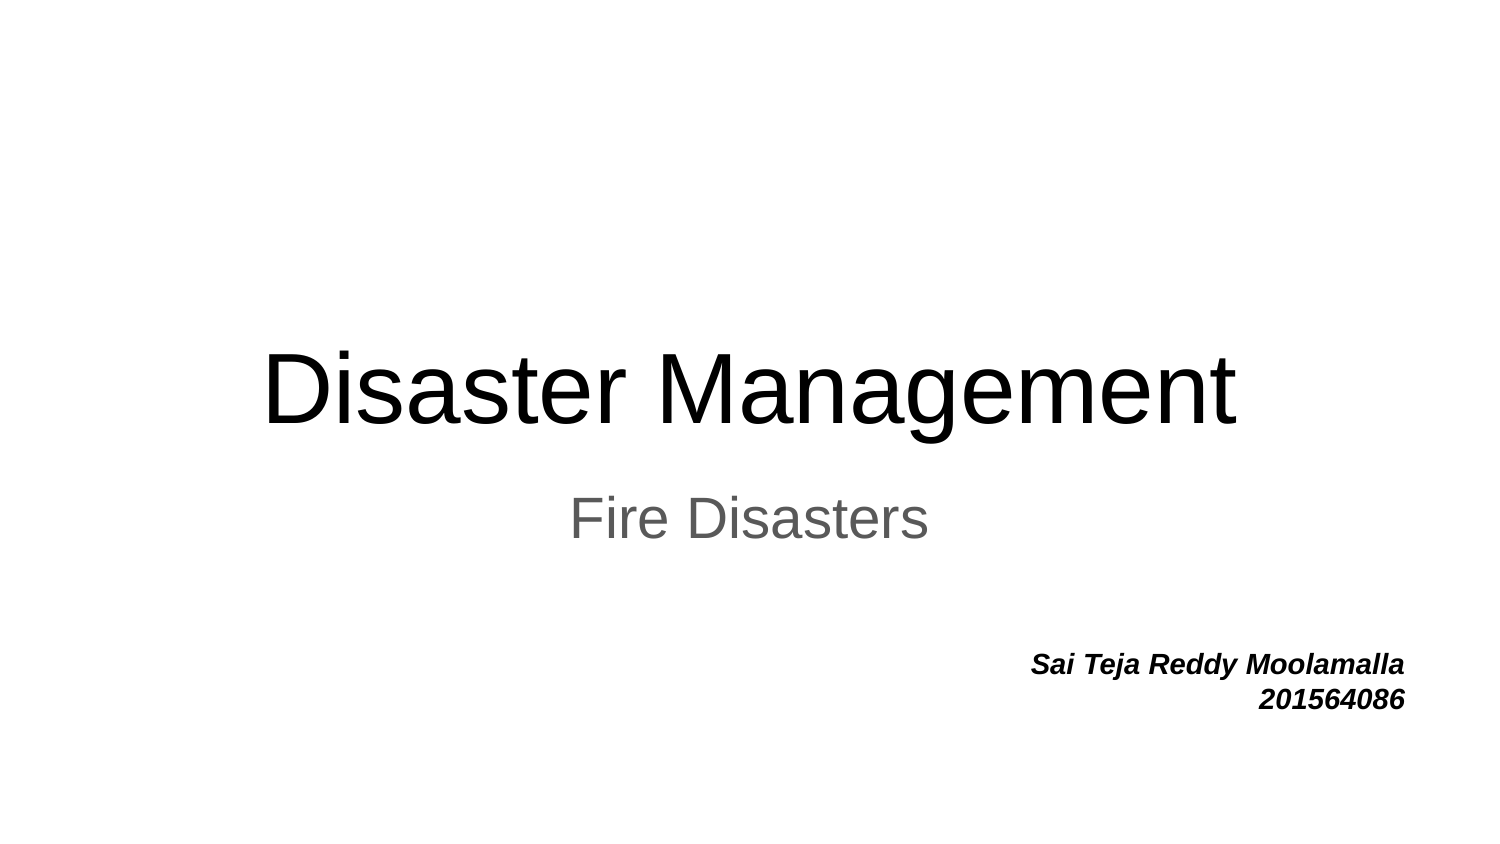

# Disaster Management
Fire Disasters
Sai Teja Reddy Moolamalla
201564086